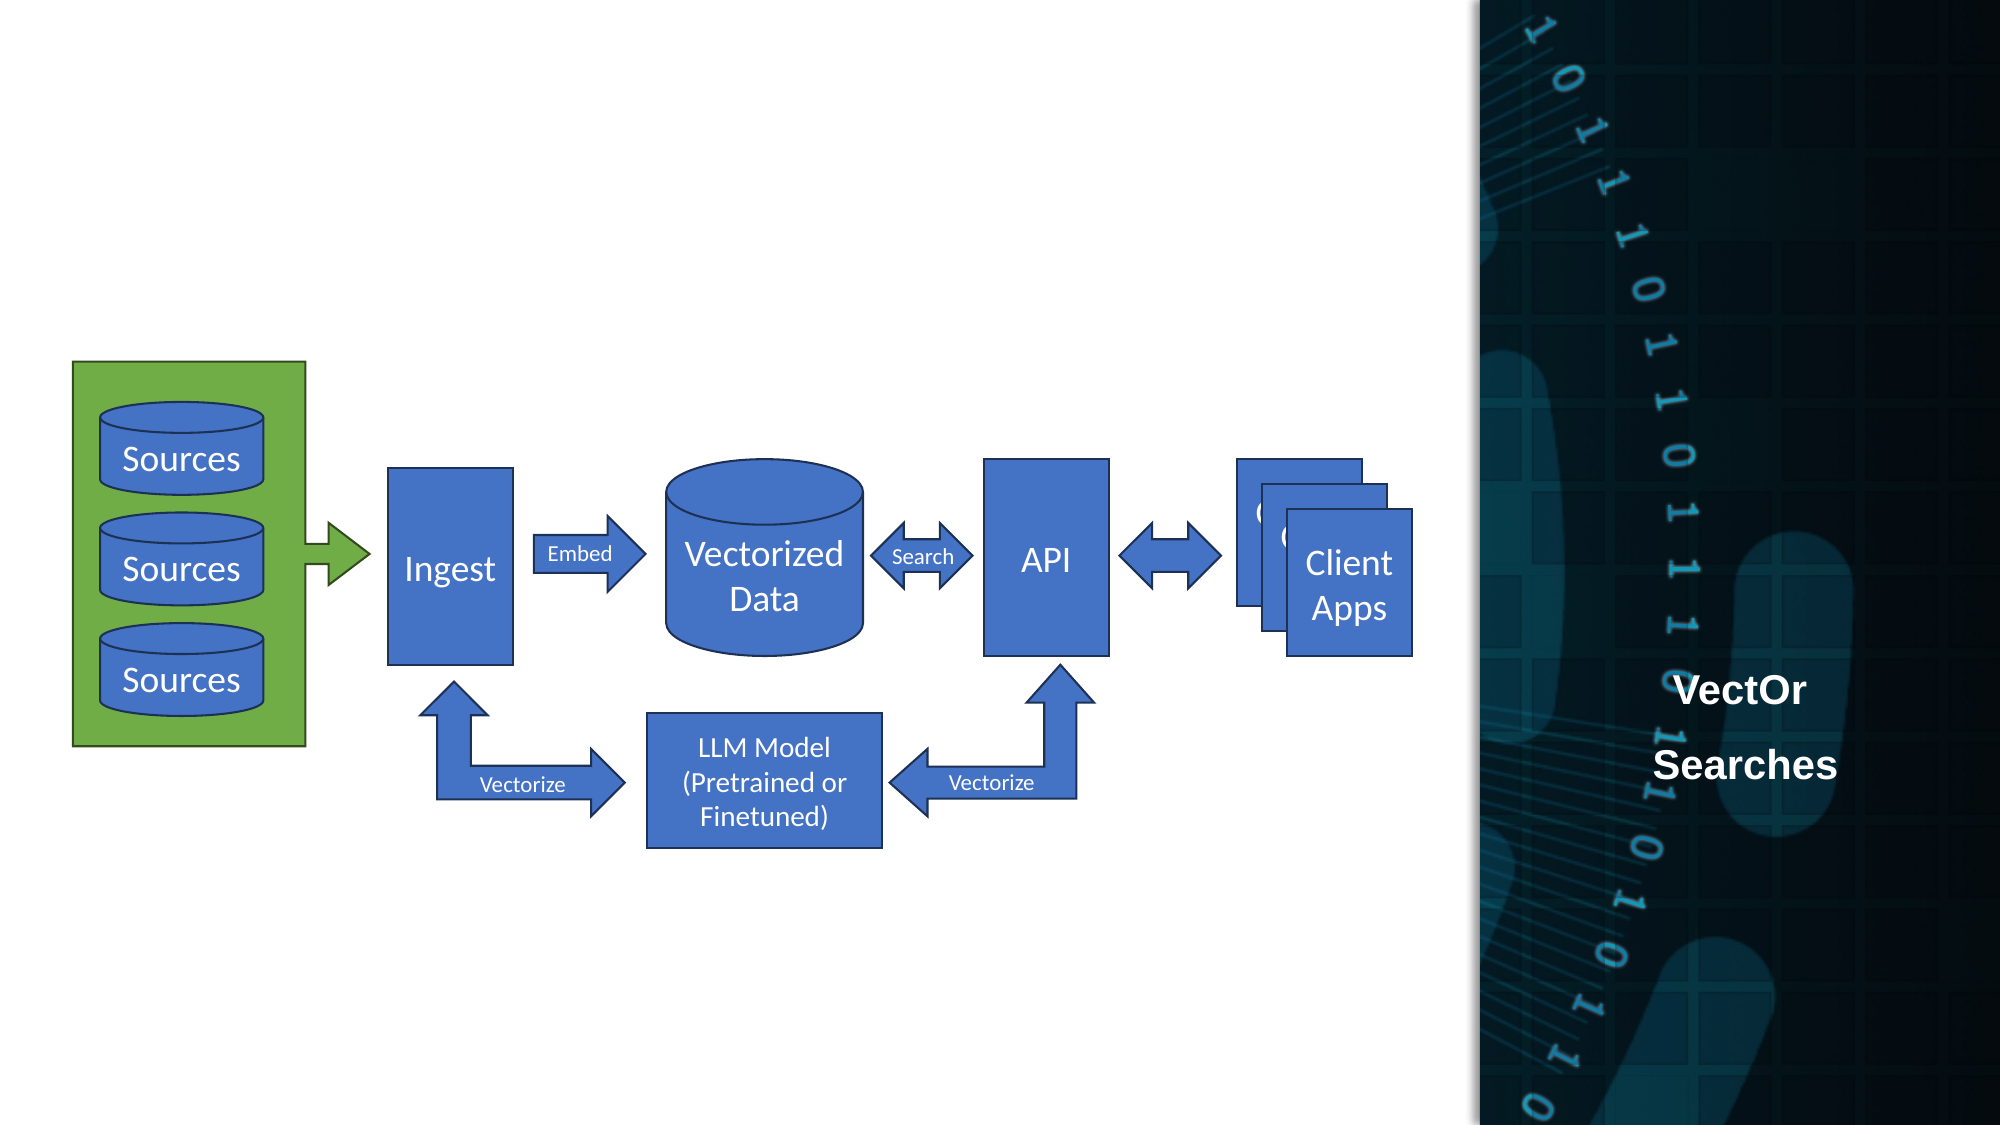

VectOr
 Searches

Sources
Vectorized Data
API
Client
Apps
Ingest
Client
Apps
Client
Apps
Sources

Embed
Search
Sources

LLM Model
(Pretrained or Finetuned)
Vectorize
Vectorize
Generate